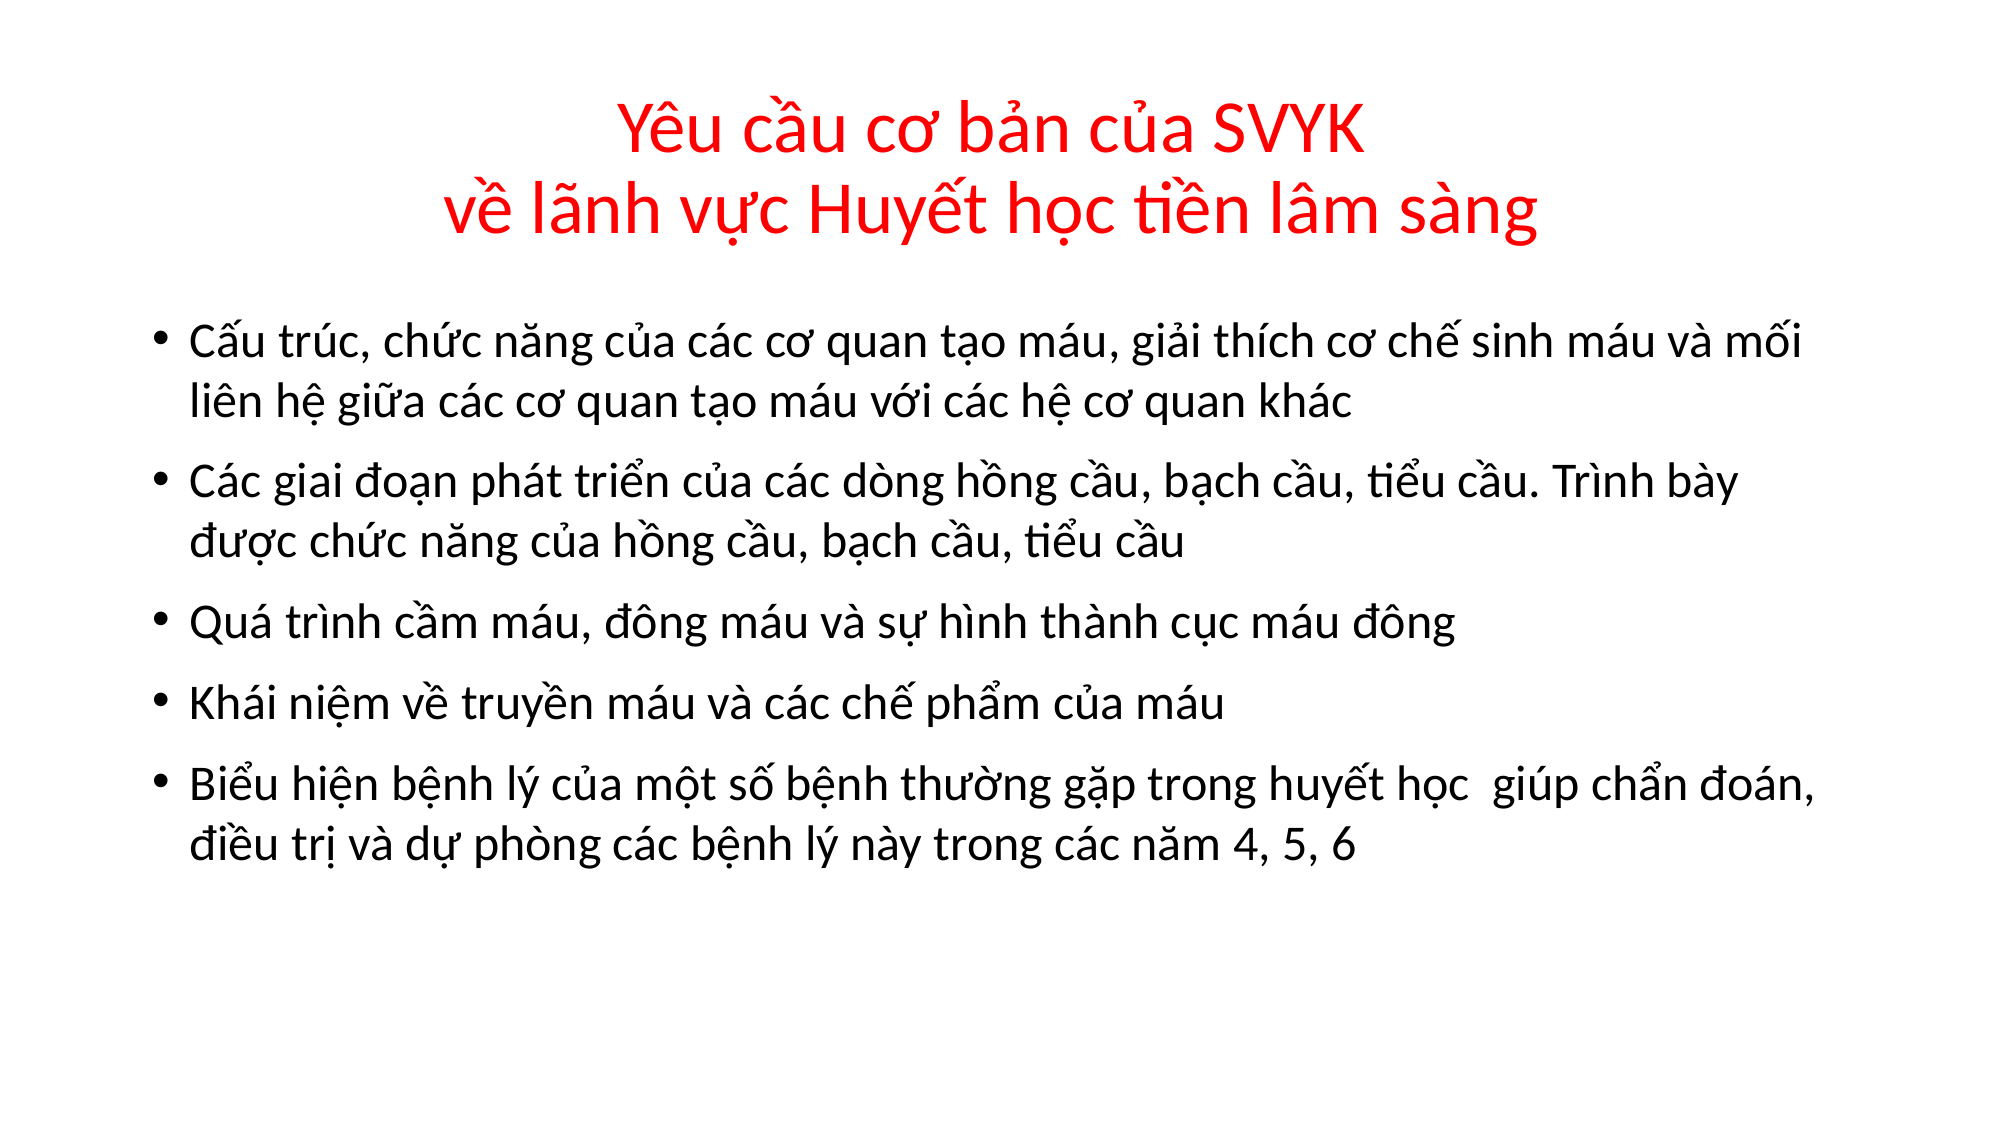

# Yêu cầu cơ bản của SVYK về lãnh vực Huyết học tiền lâm sàng
Cấu trúc, chức năng của các cơ quan tạo máu, giải thích cơ chế sinh máu và mối liên hệ giữa các cơ quan tạo máu với các hệ cơ quan khác
Các giai đoạn phát triển của các dòng hồng cầu, bạch cầu, tiểu cầu. Trình bày được chức năng của hồng cầu, bạch cầu, tiểu cầu
Quá trình cầm máu, đông máu và sự hình thành cục máu đông
Khái niệm về truyền máu và các chế phẩm của máu
Biểu hiện bệnh lý của một số bệnh thường gặp trong huyết học  giúp chẩn đoán, điều trị và dự phòng các bệnh lý này trong các năm 4, 5, 6